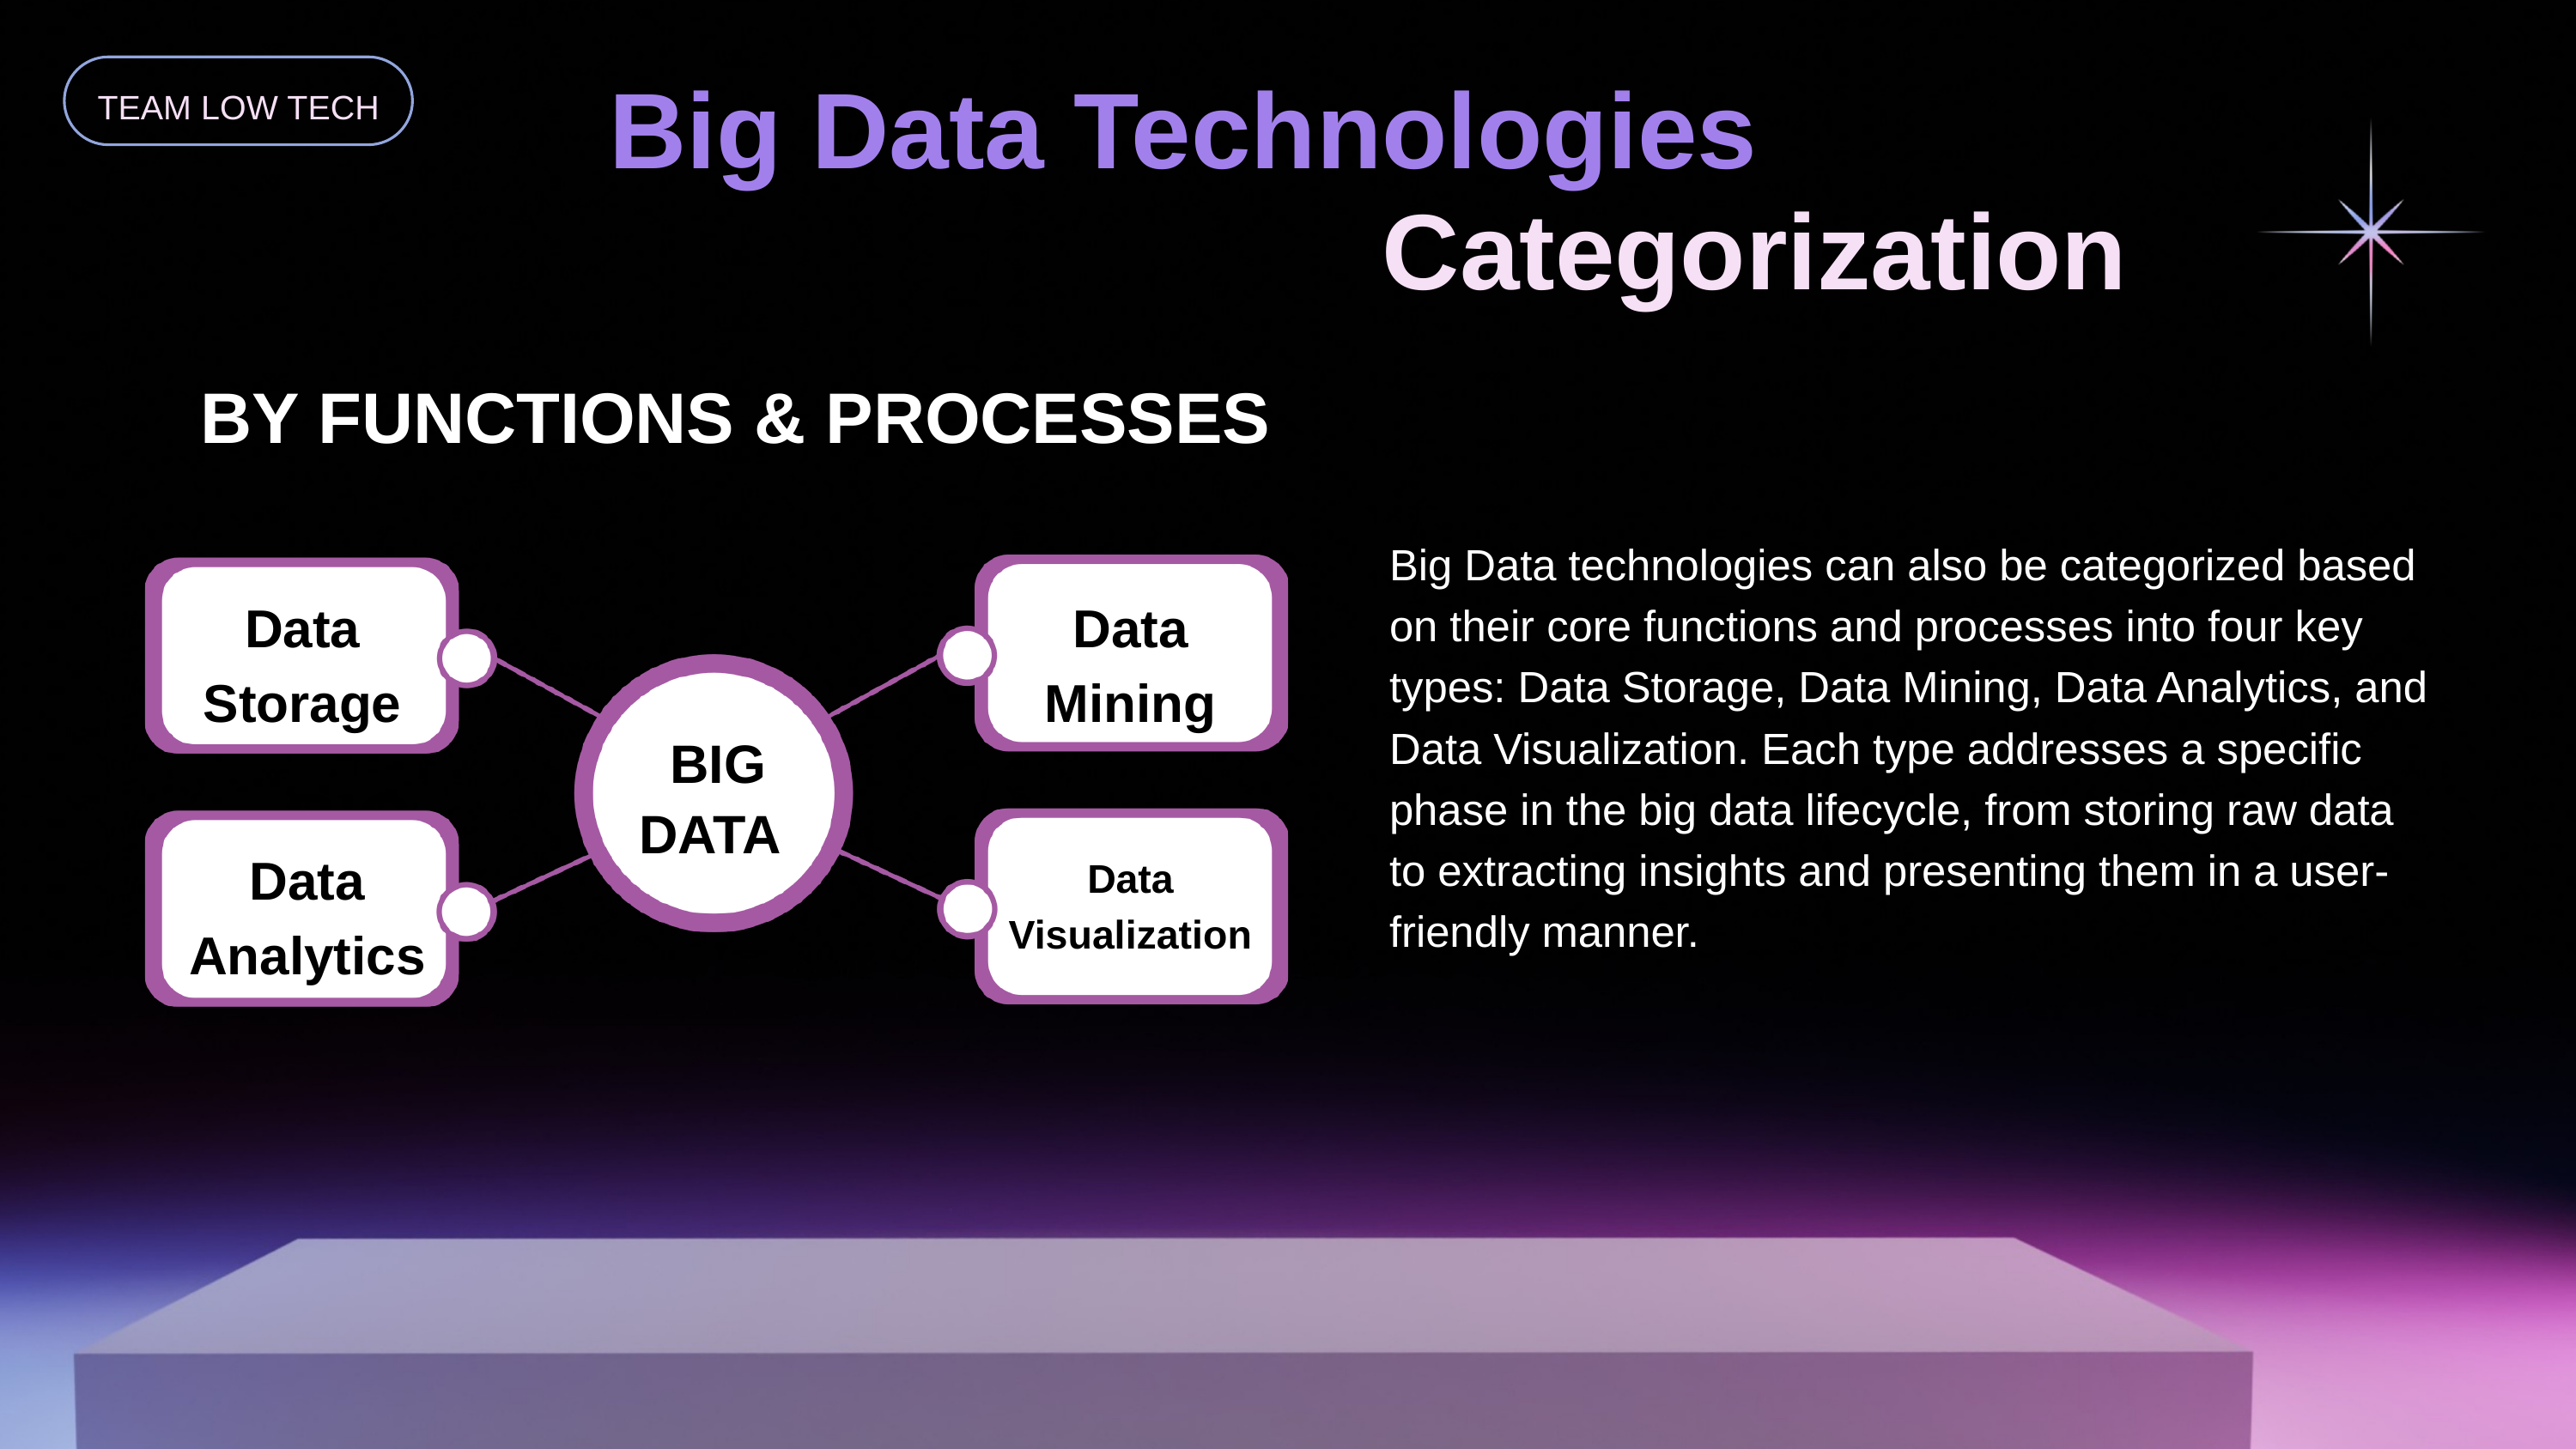

Big Data Technologies

TEAM LOW TECH

Categorization
BY FUNCTIONS & PROCESSES
Big Data technologies can also be categorized based on their core functions and processes into four key types: Data Storage, Data Mining, Data Analytics, and Data Visualization. Each type addresses a specific phase in the big data lifecycle, from storing raw data to extracting insights and presenting them in a user-friendly manner.

Data
Storage
Data
Mining
  BIG
DATA
Data
Analytics
Data
Visualization
  BIG
DATA